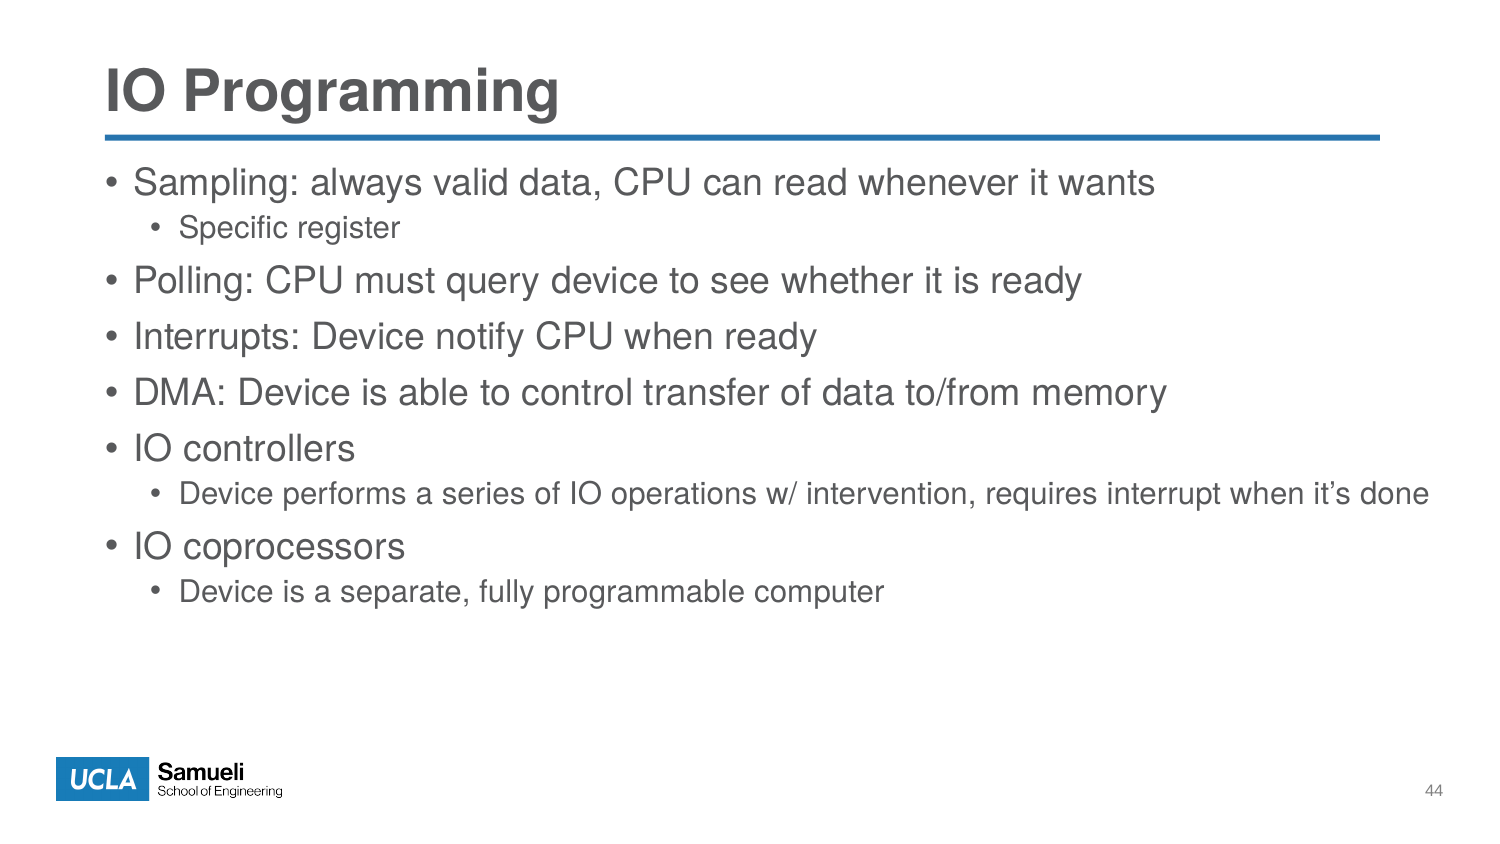

# IO Programming
Sampling: always valid data, CPU can read whenever it wants
Specific register
Polling: CPU must query device to see whether it is ready
Interrupts: Device notify CPU when ready
DMA: Device is able to control transfer of data to/from memory
IO controllers
Device performs a series of IO operations w/ intervention, requires interrupt when it’s done
IO coprocessors
Device is a separate, fully programmable computer
44